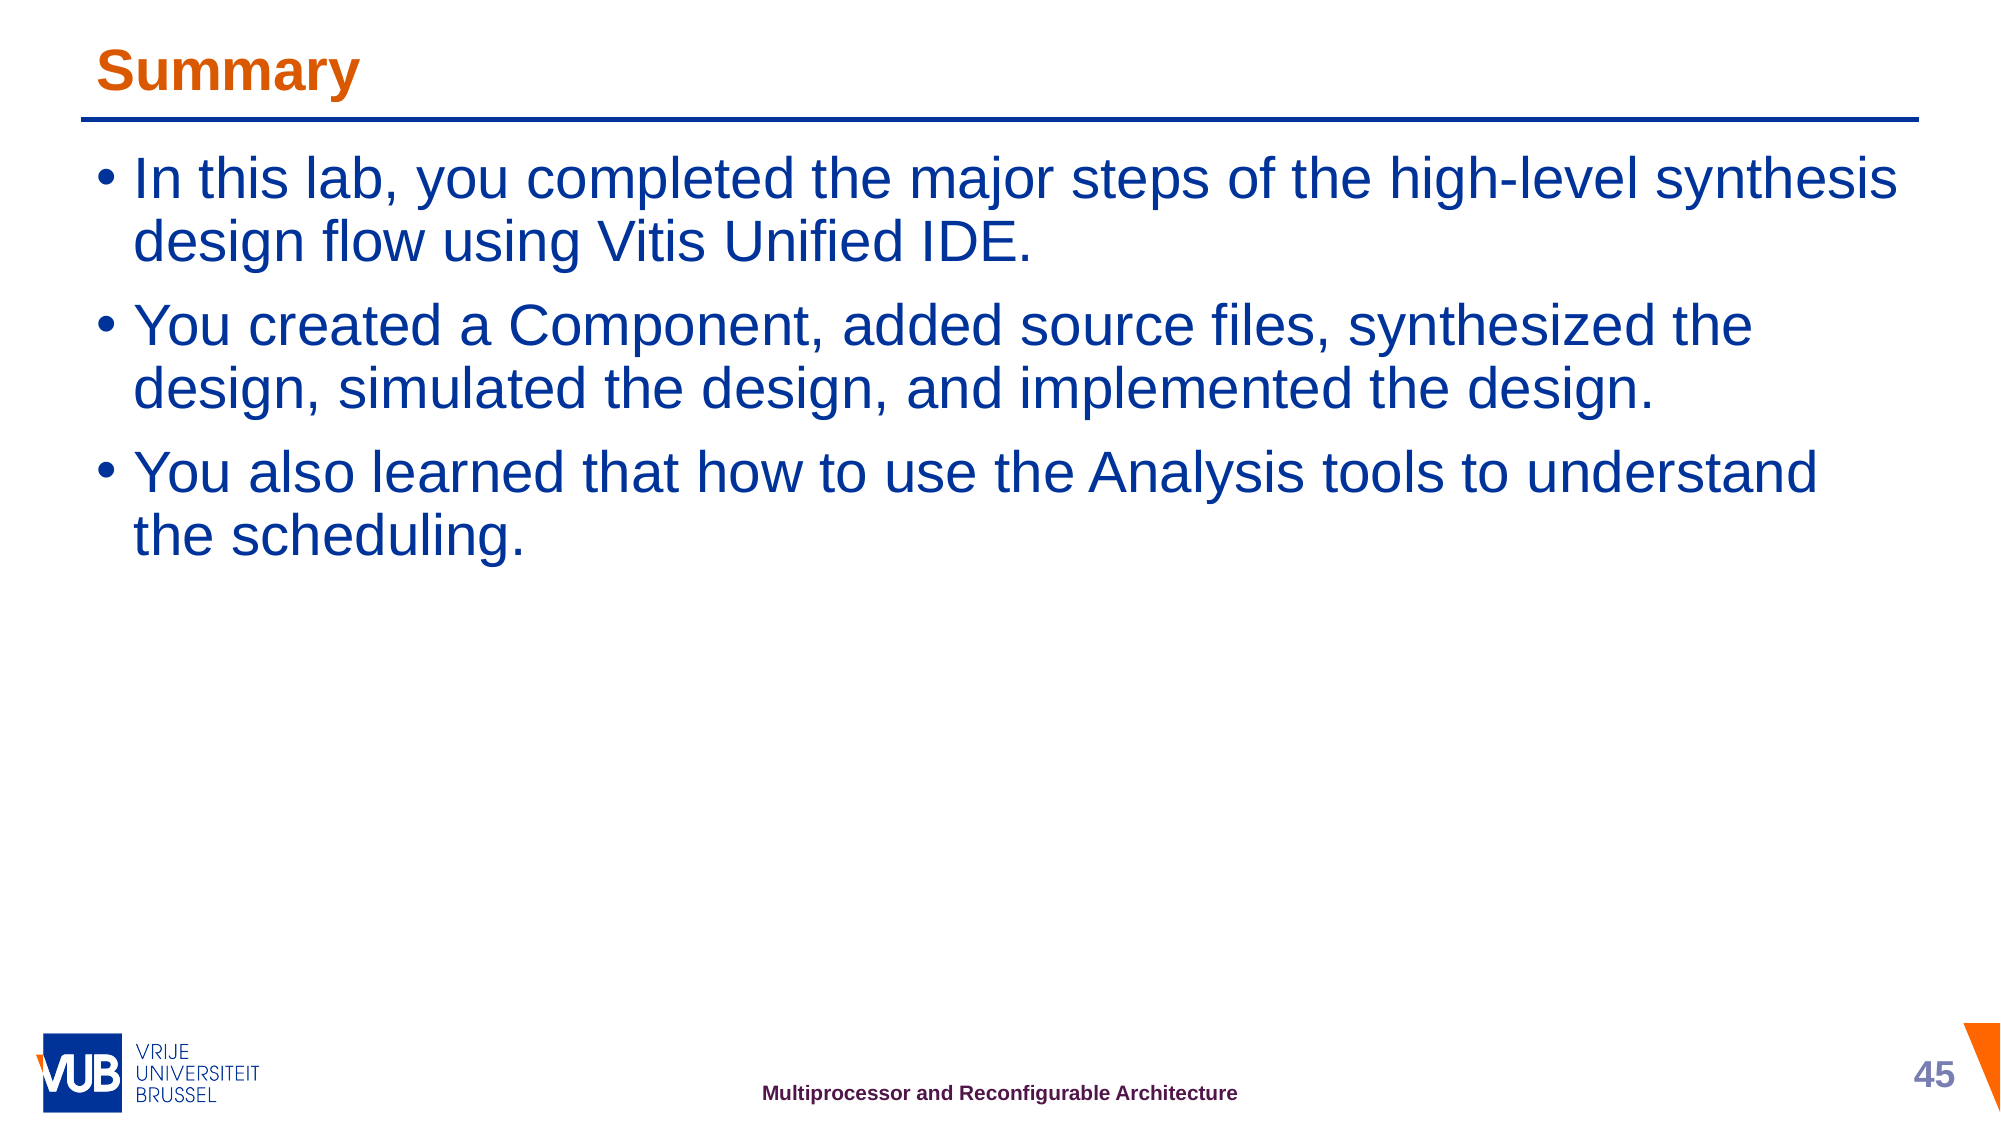

# Summary
In this lab, you completed the major steps of the high-level synthesis design flow using Vitis Unified IDE.
You created a Component, added source files, synthesized the design, simulated the design, and implemented the design.
You also learned that how to use the Analysis tools to understand the scheduling.

45